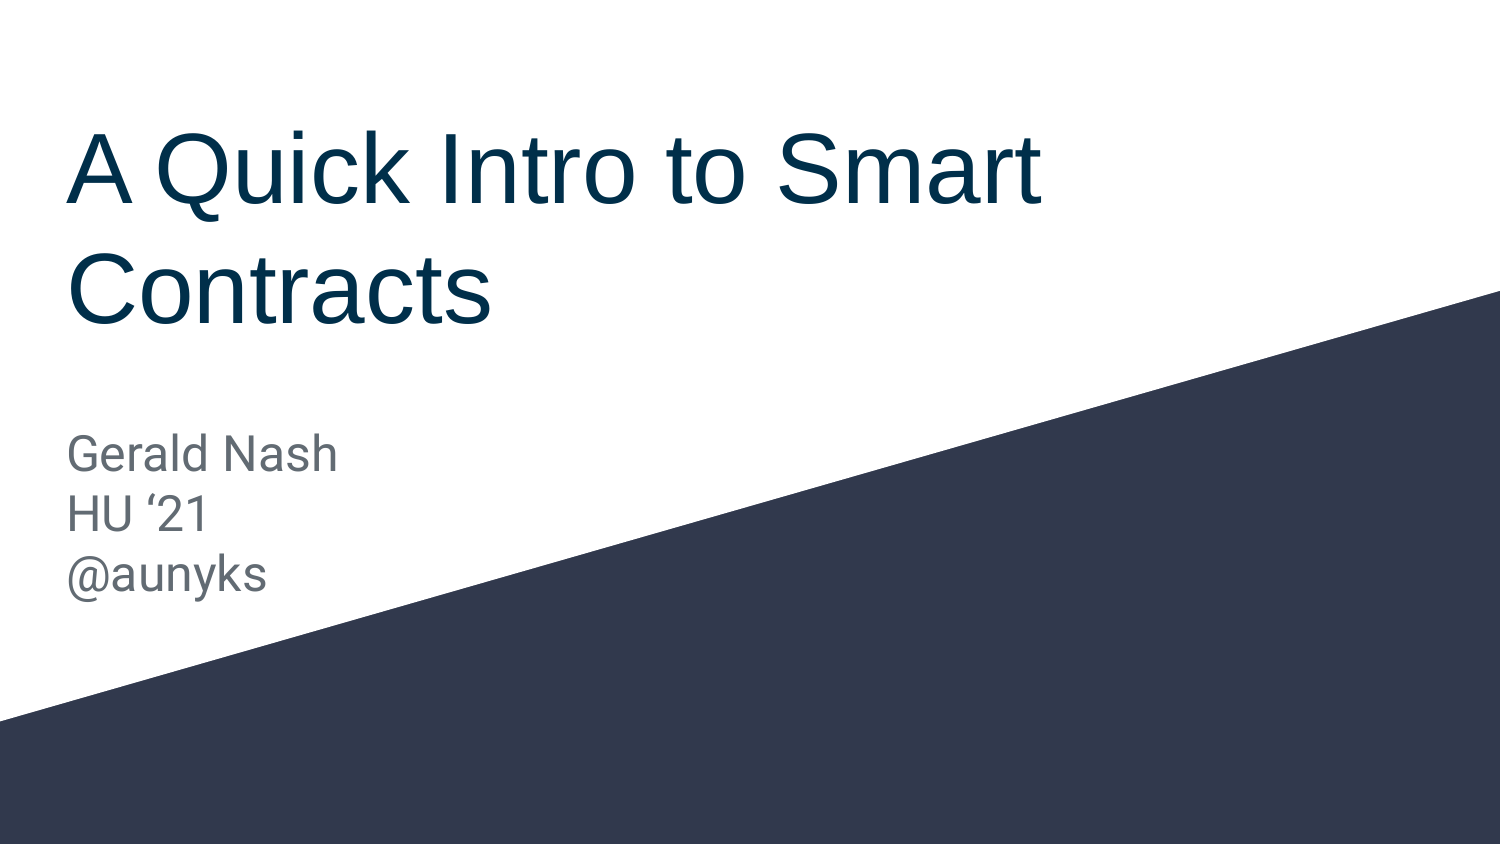

# A Quick Intro to Smart Contracts
Gerald Nash
HU ‘21
@aunyks